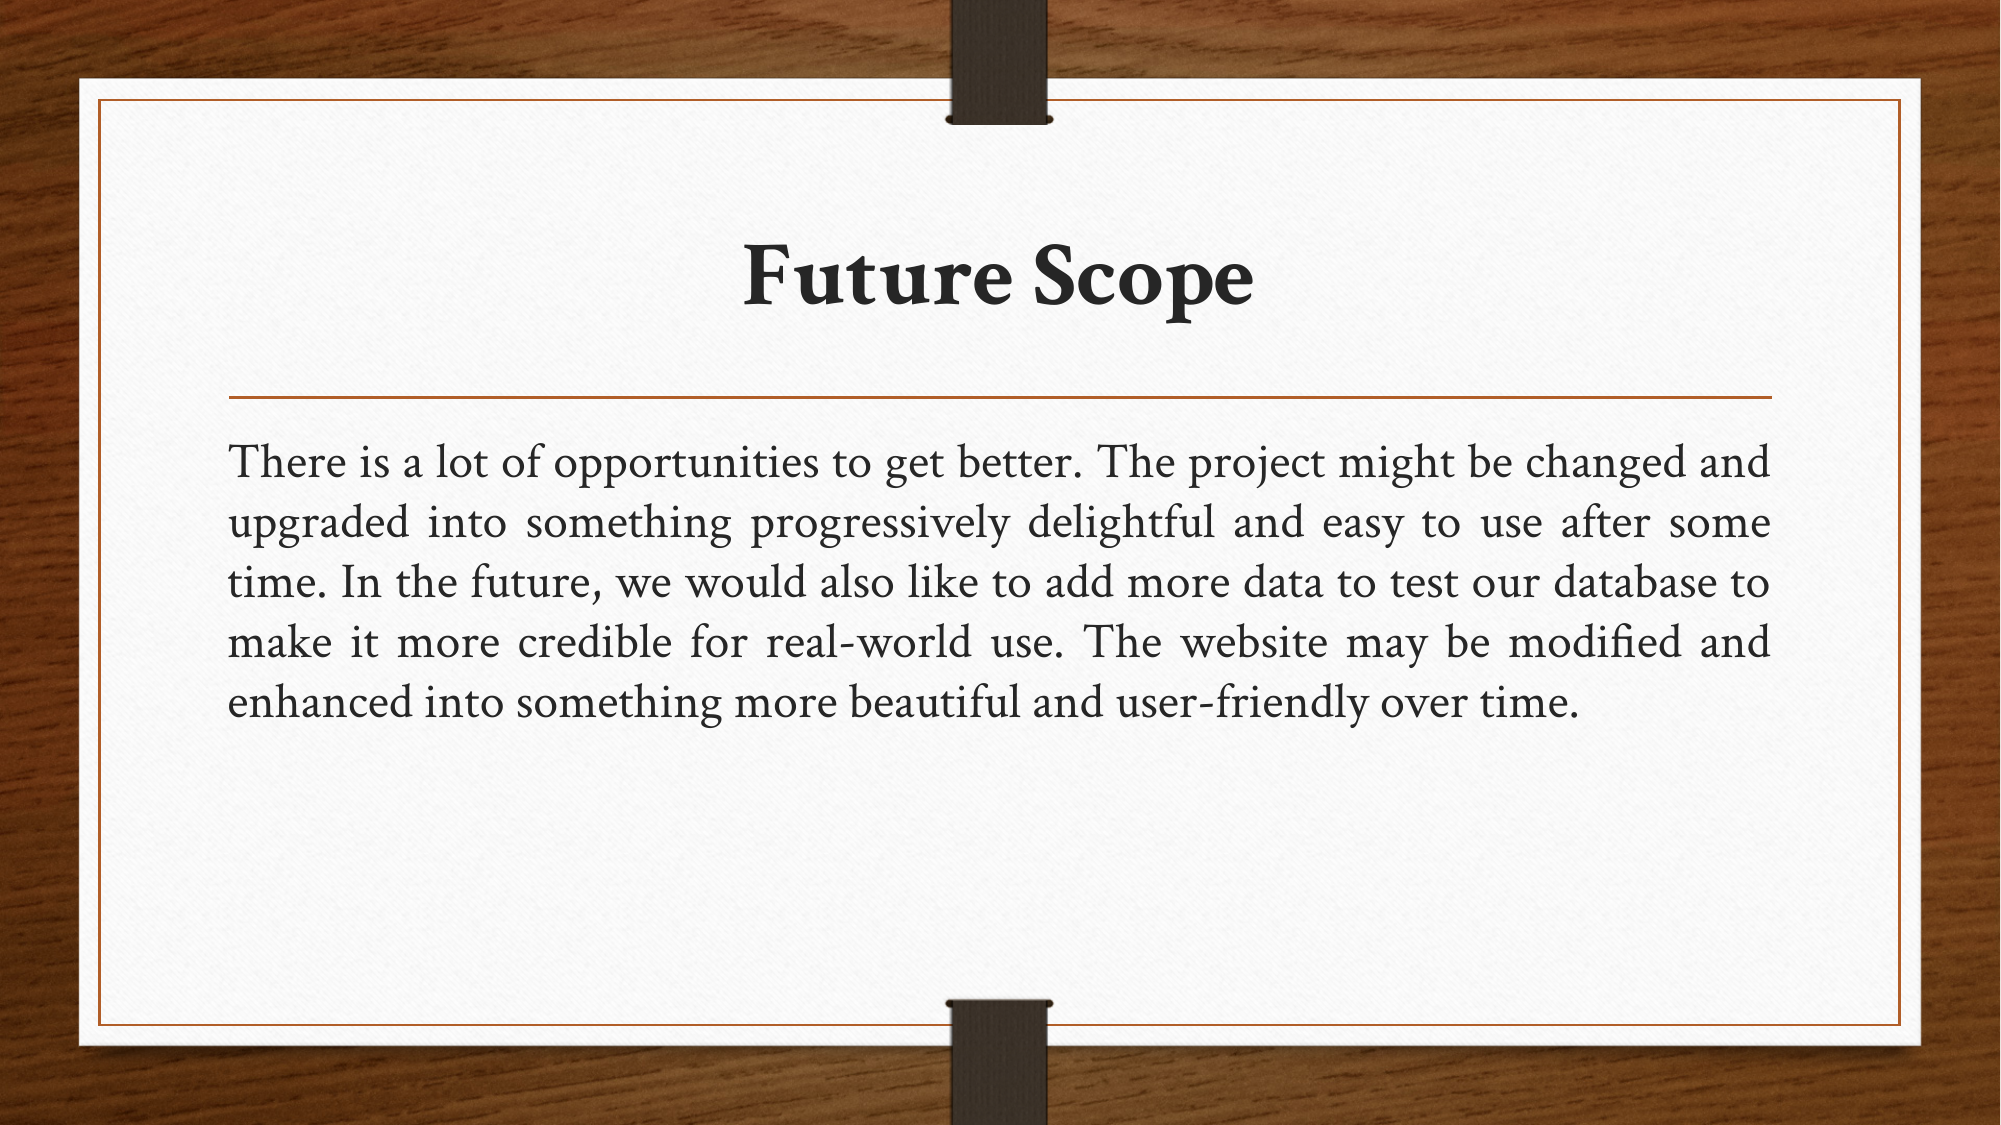

# Future Scope
There is a lot of opportunities to get better. The project might be changed and upgraded into something progressively delightful and easy to use after some time. In the future, we would also like to add more data to test our database to make it more credible for real-world use. The website may be modified and enhanced into something more beautiful and user-friendly over time.